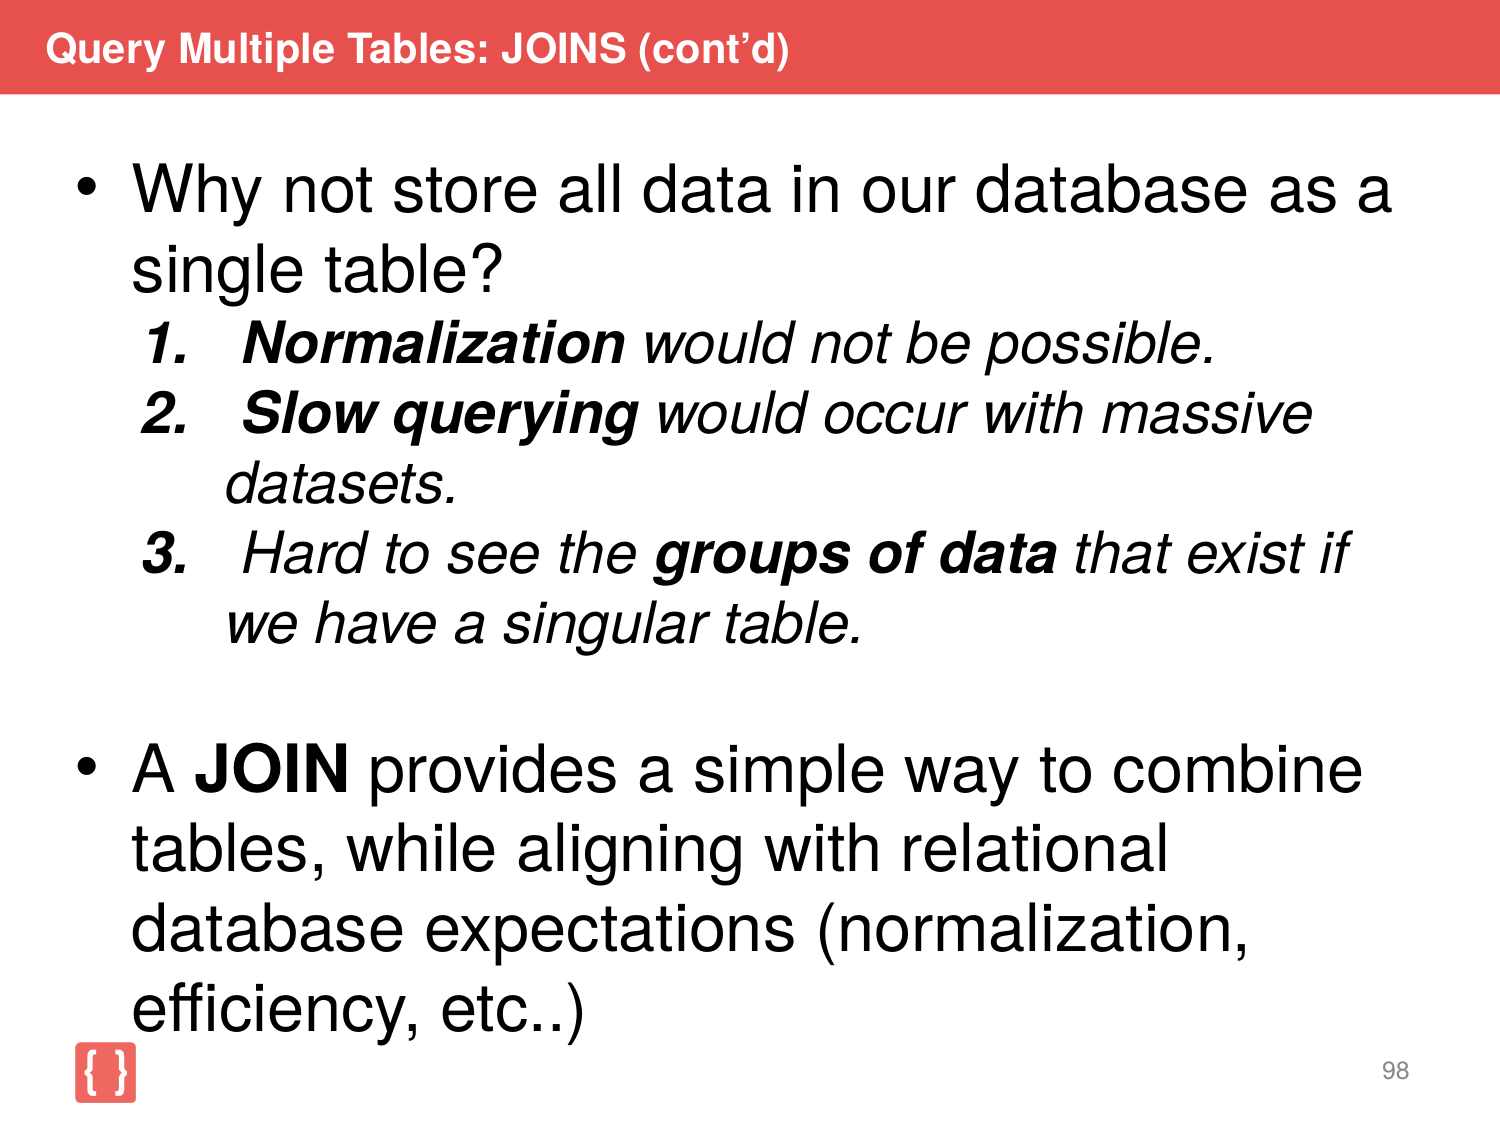

# Query Multiple Tables: JOINS (cont’d)
Why not store all data in our database as a single table?
 Normalization would not be possible.
 Slow querying would occur with massive datasets.
 Hard to see the groups of data that exist if we have a singular table.

A JOIN provides a simple way to combine tables, while aligning with relational database expectations (normalization, efficiency, etc..)

98